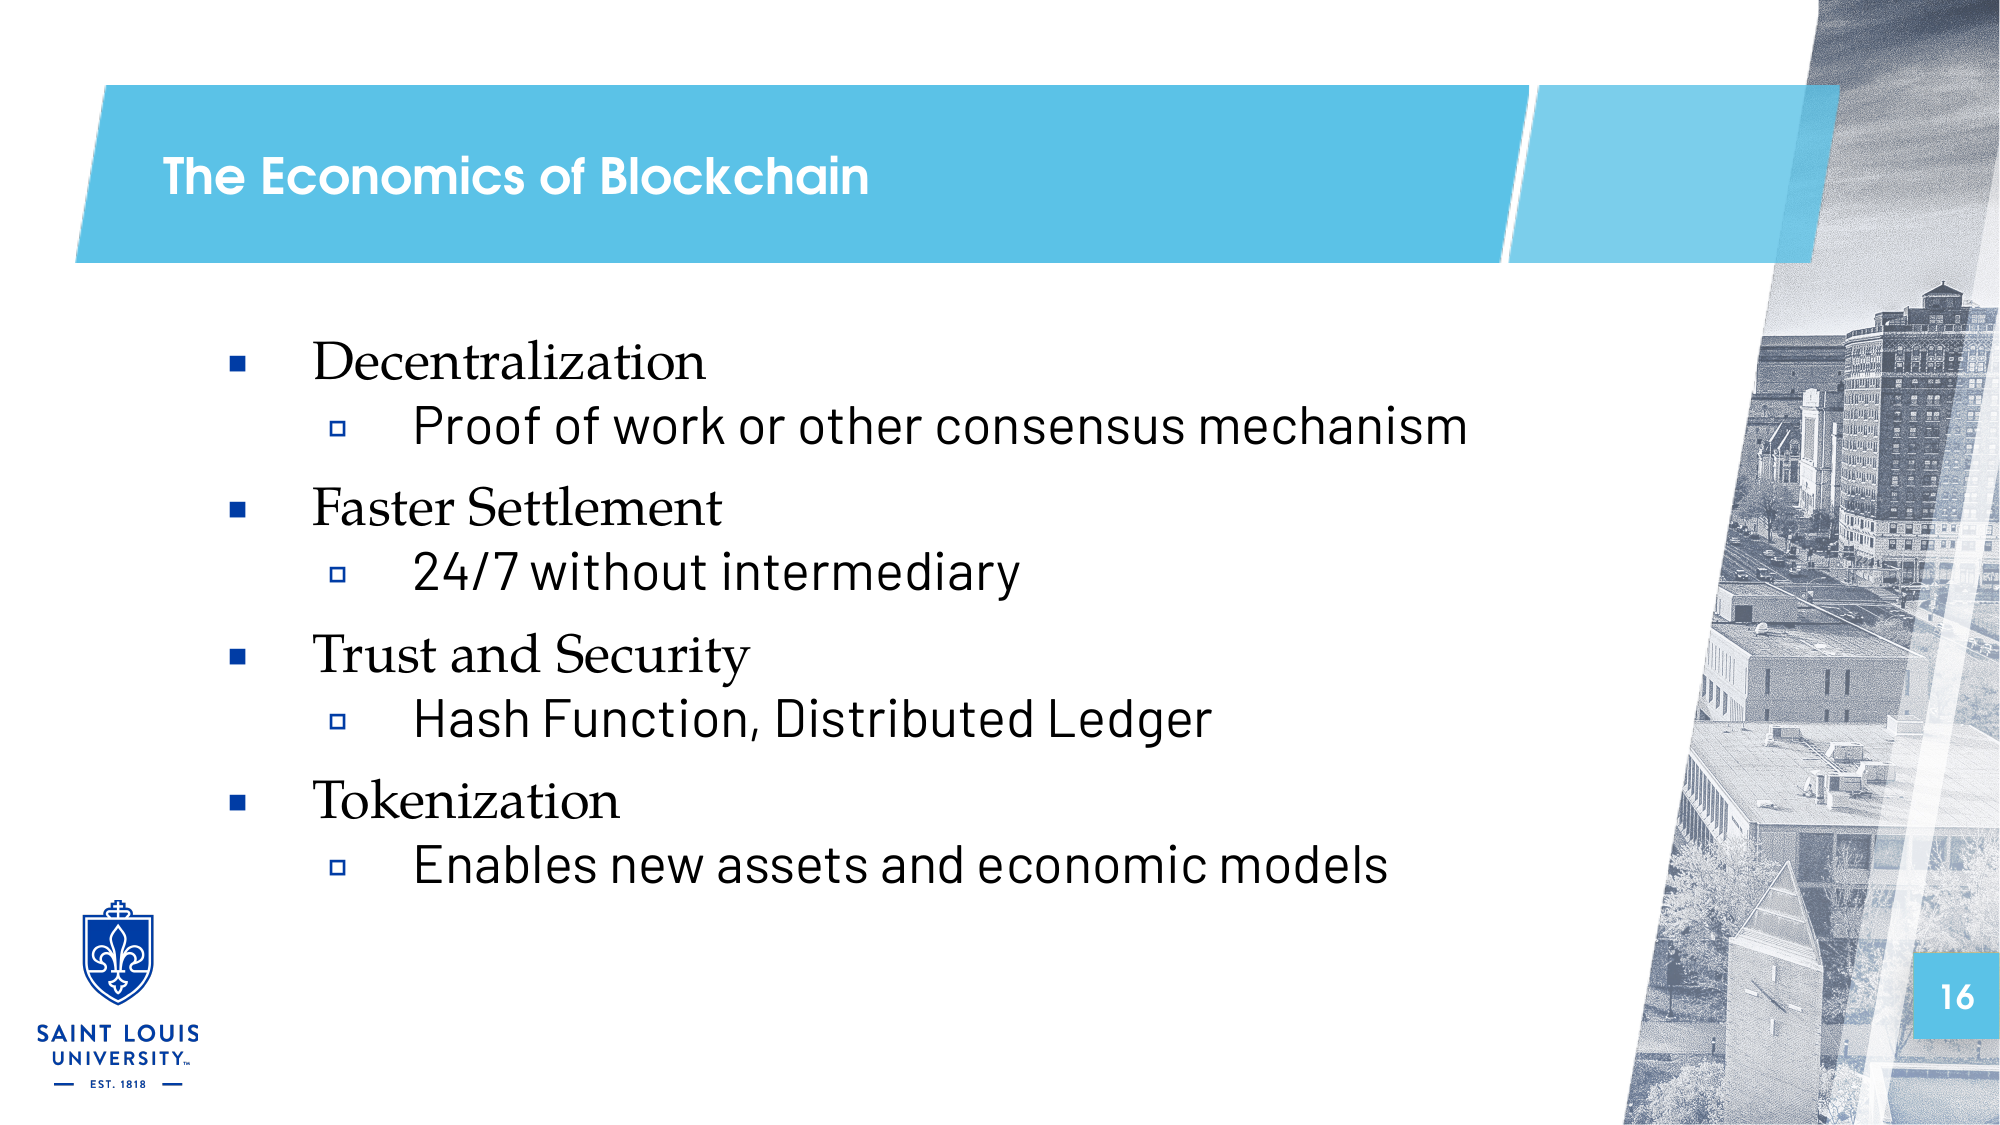

# The Economics of Blockchain
Decentralization
Proof of work or other consensus mechanism
Faster Settlement
24/7 without intermediary
Trust and Security
Hash Function, Distributed Ledger
Tokenization
Enables new assets and economic models

16